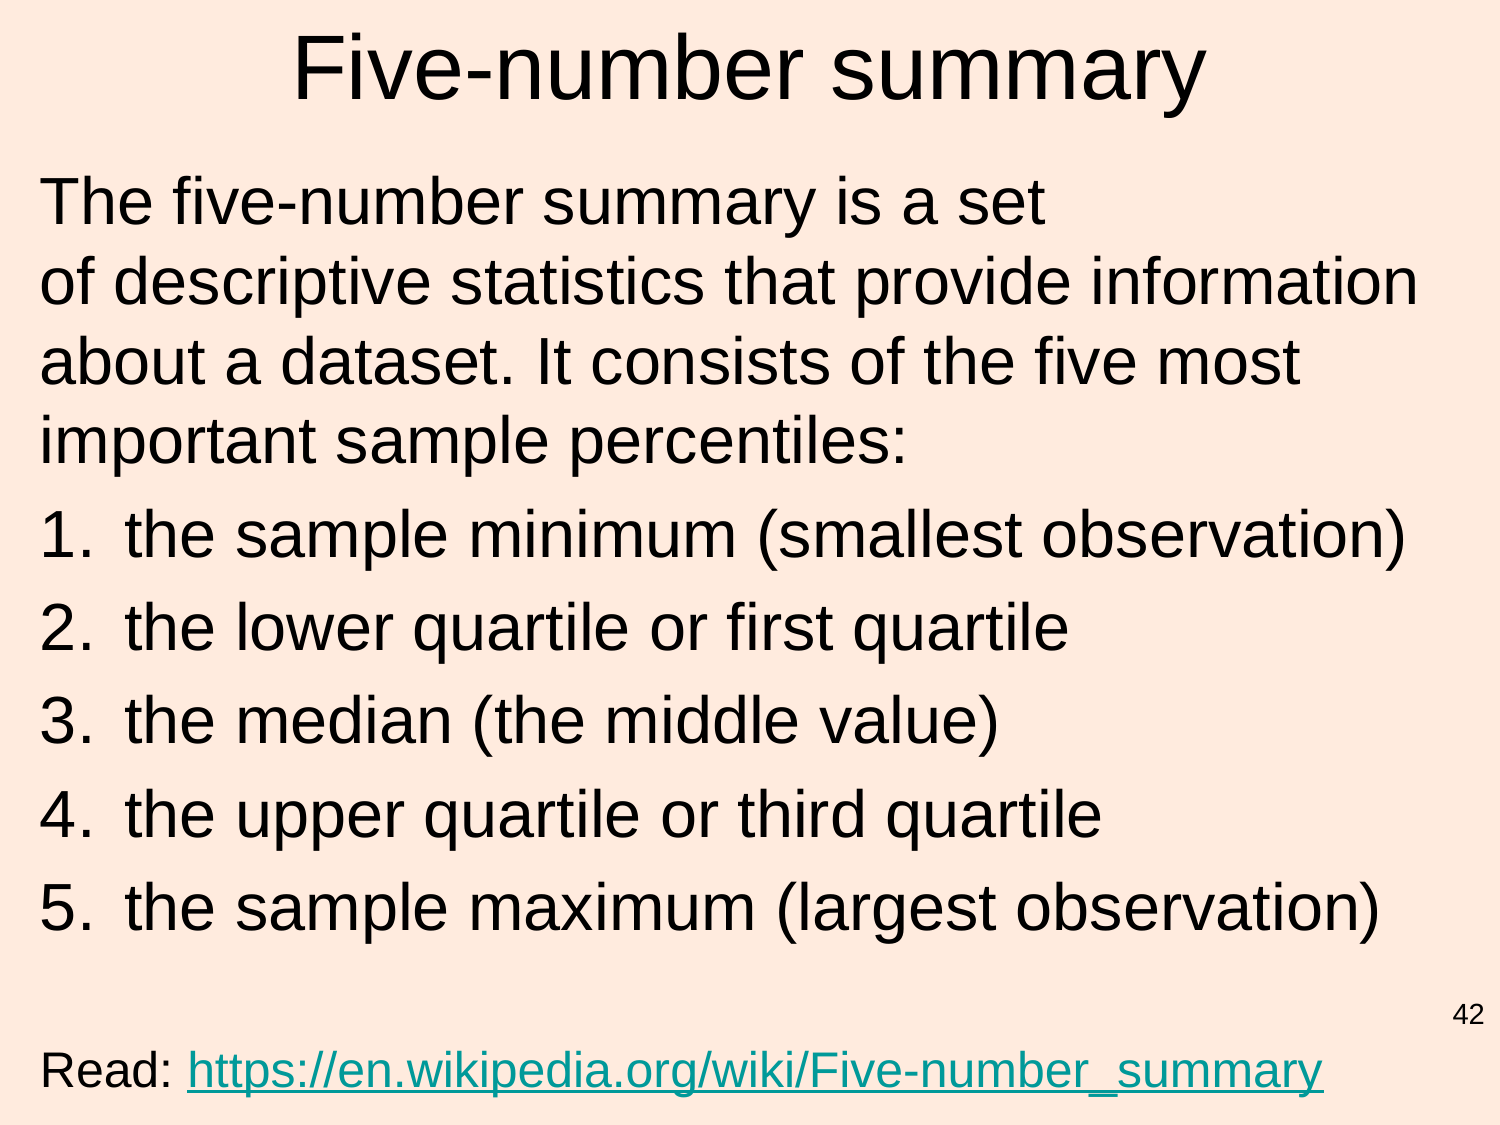

# Five-number summary
The five-number summary is a set of descriptive statistics that provide information about a dataset. It consists of the five most important sample percentiles:
the sample minimum (smallest observation)
the lower quartile or first quartile
the median (the middle value)
the upper quartile or third quartile
the sample maximum (largest observation)
Read: https://en.wikipedia.org/wiki/Five-number_summary
42